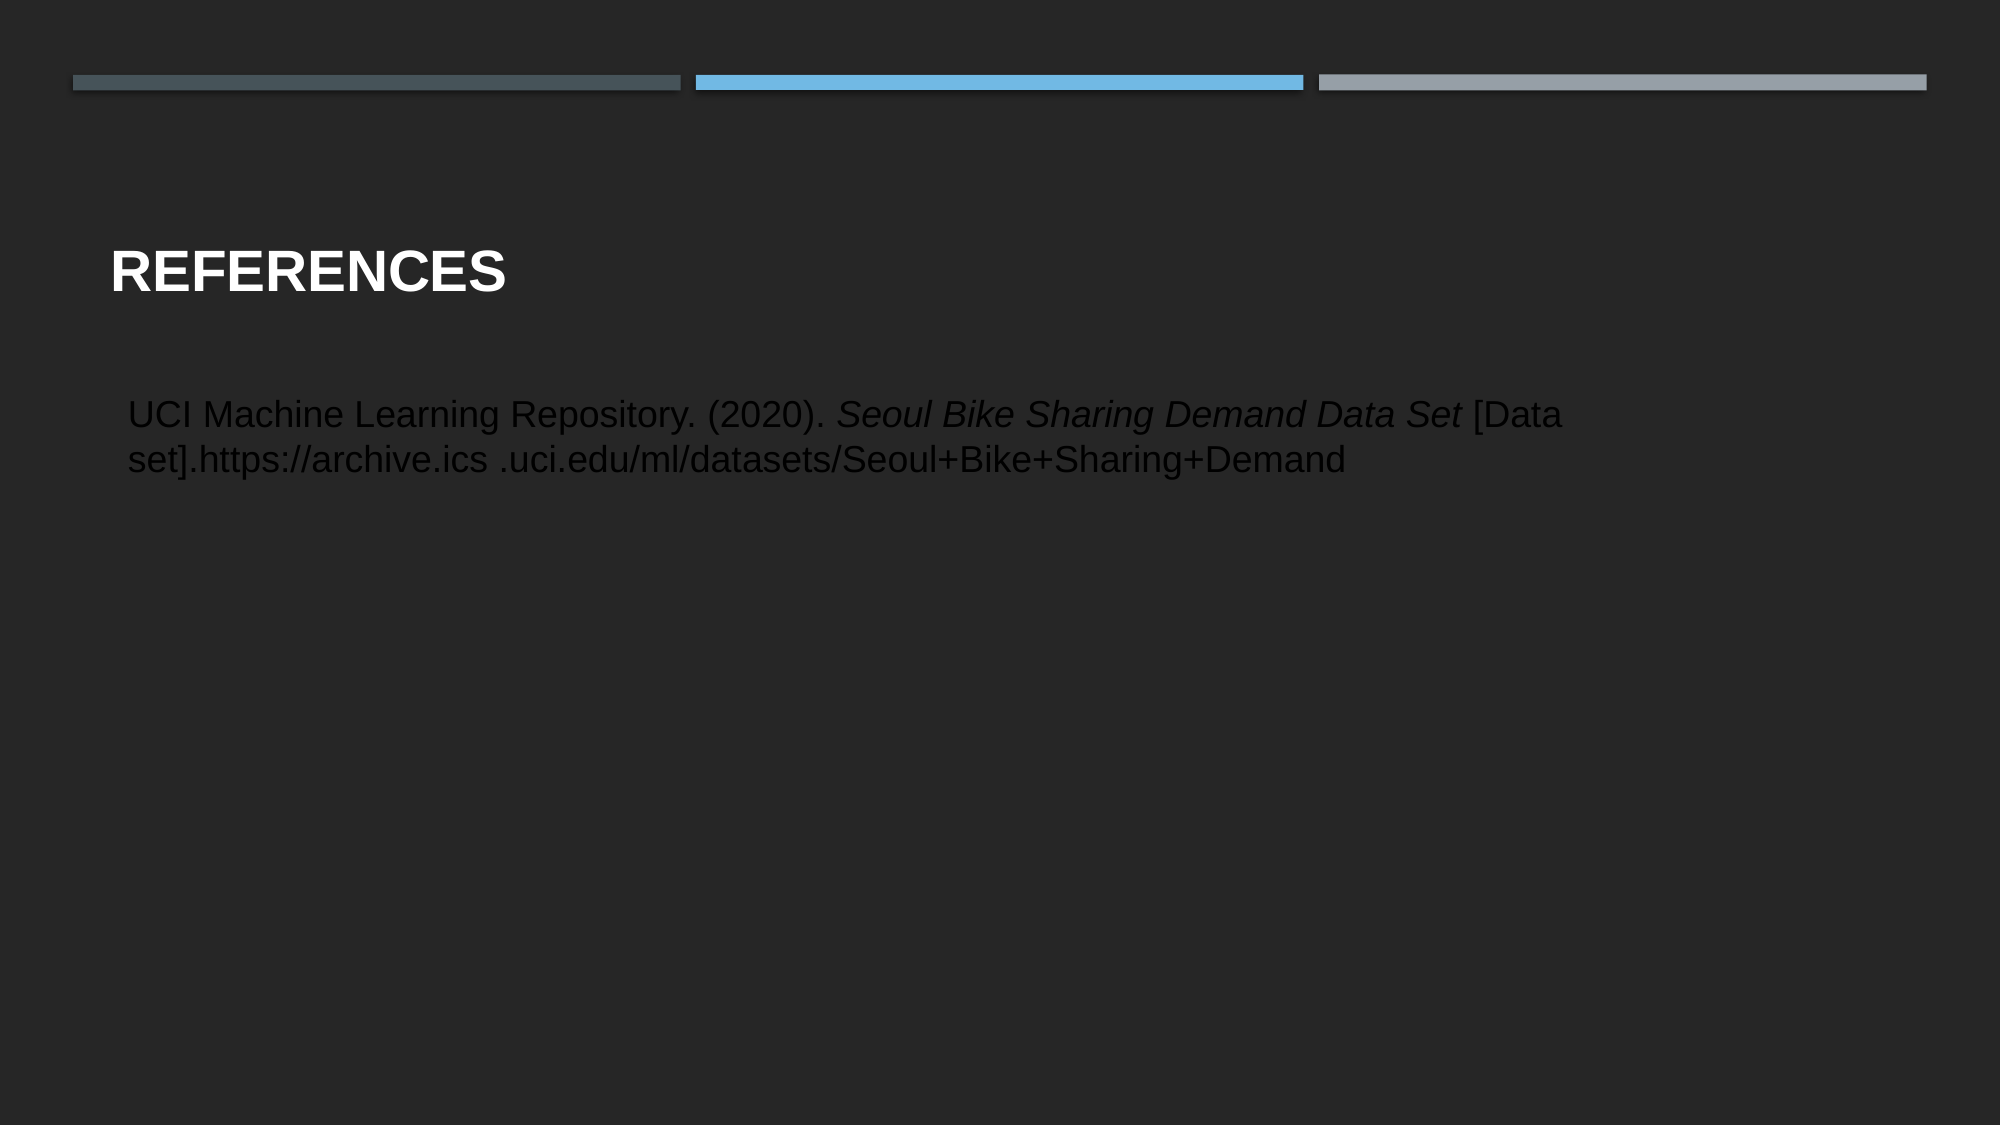

# References
UCI Machine Learning Repository. (2020). Seoul Bike Sharing Demand Data Set [Data set].https://archive.ics .uci.edu/ml/datasets/Seoul+Bike+Sharing+Demand